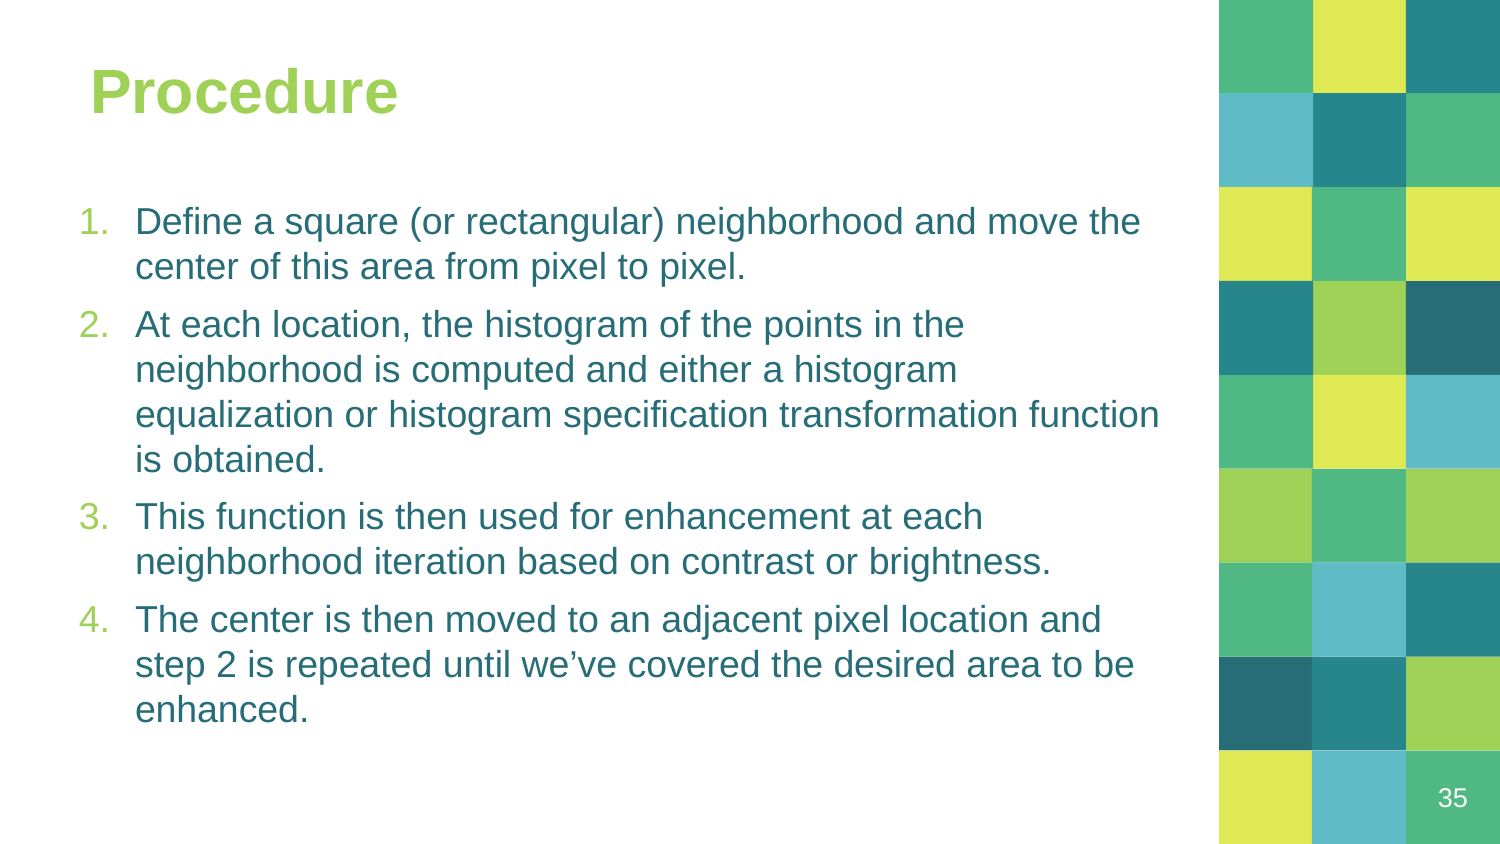

# Procedure
Define a square (or rectangular) neighborhood and move the center of this area from pixel to pixel.
At each location, the histogram of the points in the neighborhood is computed and either a histogram equalization or histogram specification transformation function is obtained.
This function is then used for enhancement at each neighborhood iteration based on contrast or brightness.
The center is then moved to an adjacent pixel location and step 2 is repeated until we’ve covered the desired area to be enhanced.
35